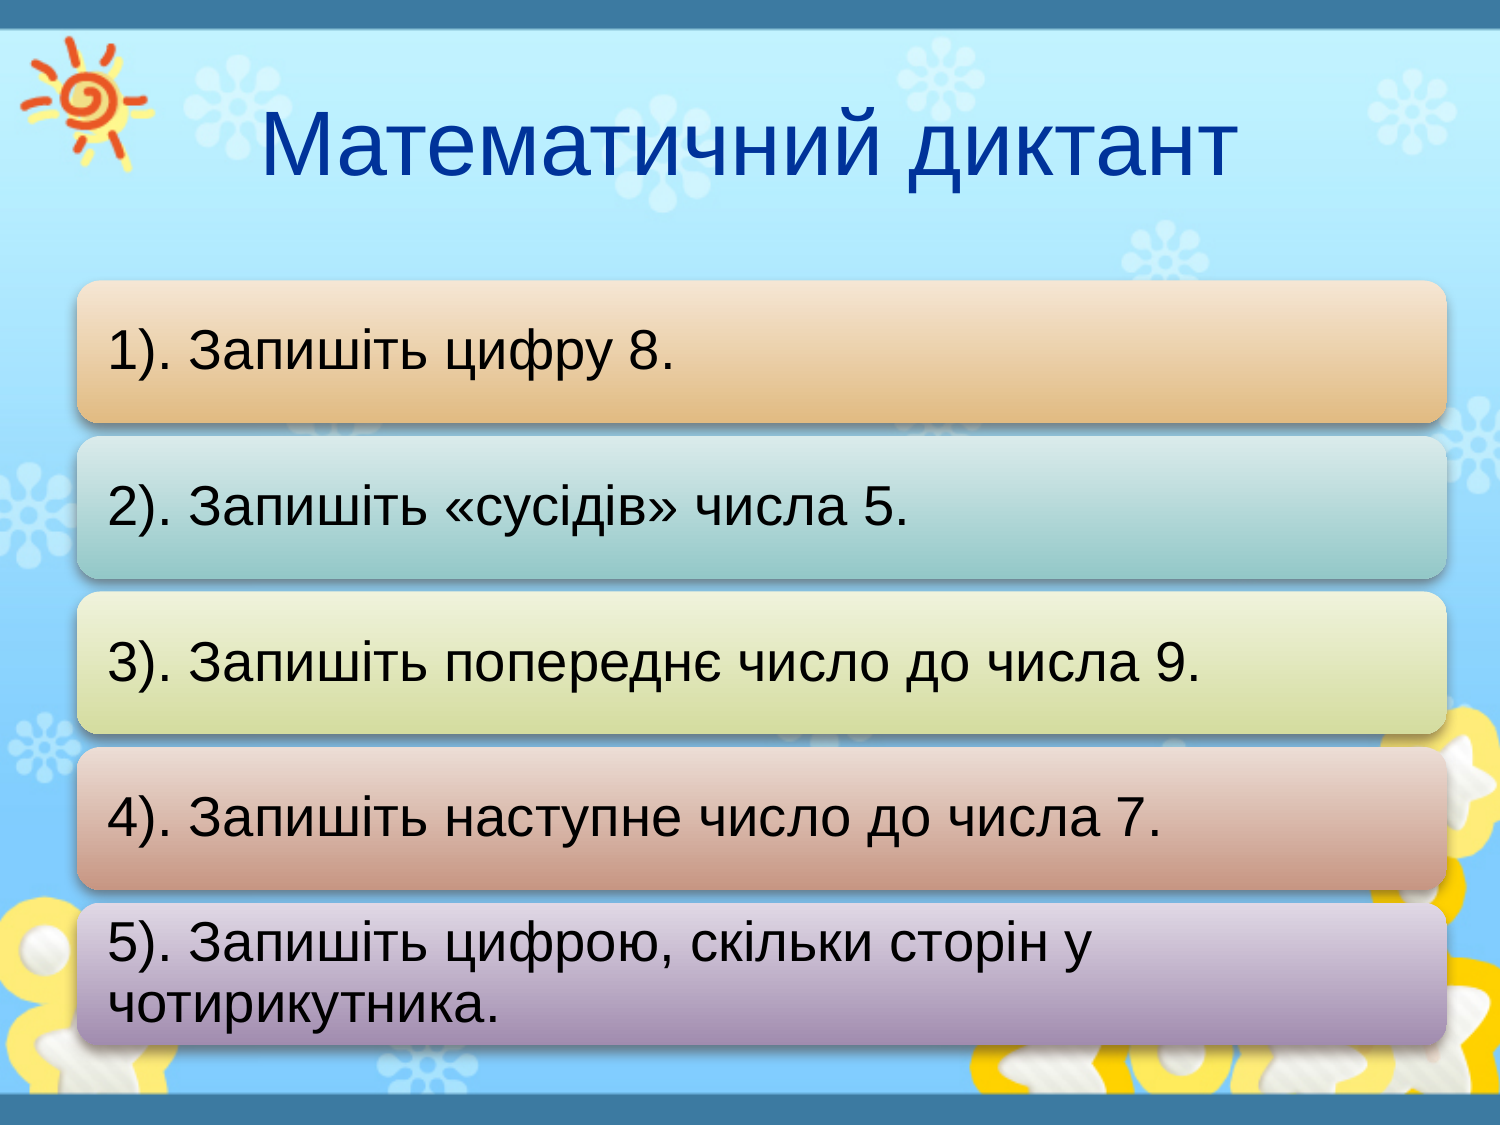

# Математичний диктант
1). Запишіть цифру 8.
2). Запишіть «сусідів» числа 5.
3). Запишіть попереднє число до числа 9.
4). Запишіть наступне число до числа 7.
5). Запишіть цифрою, скільки сторін у чотирикутника.